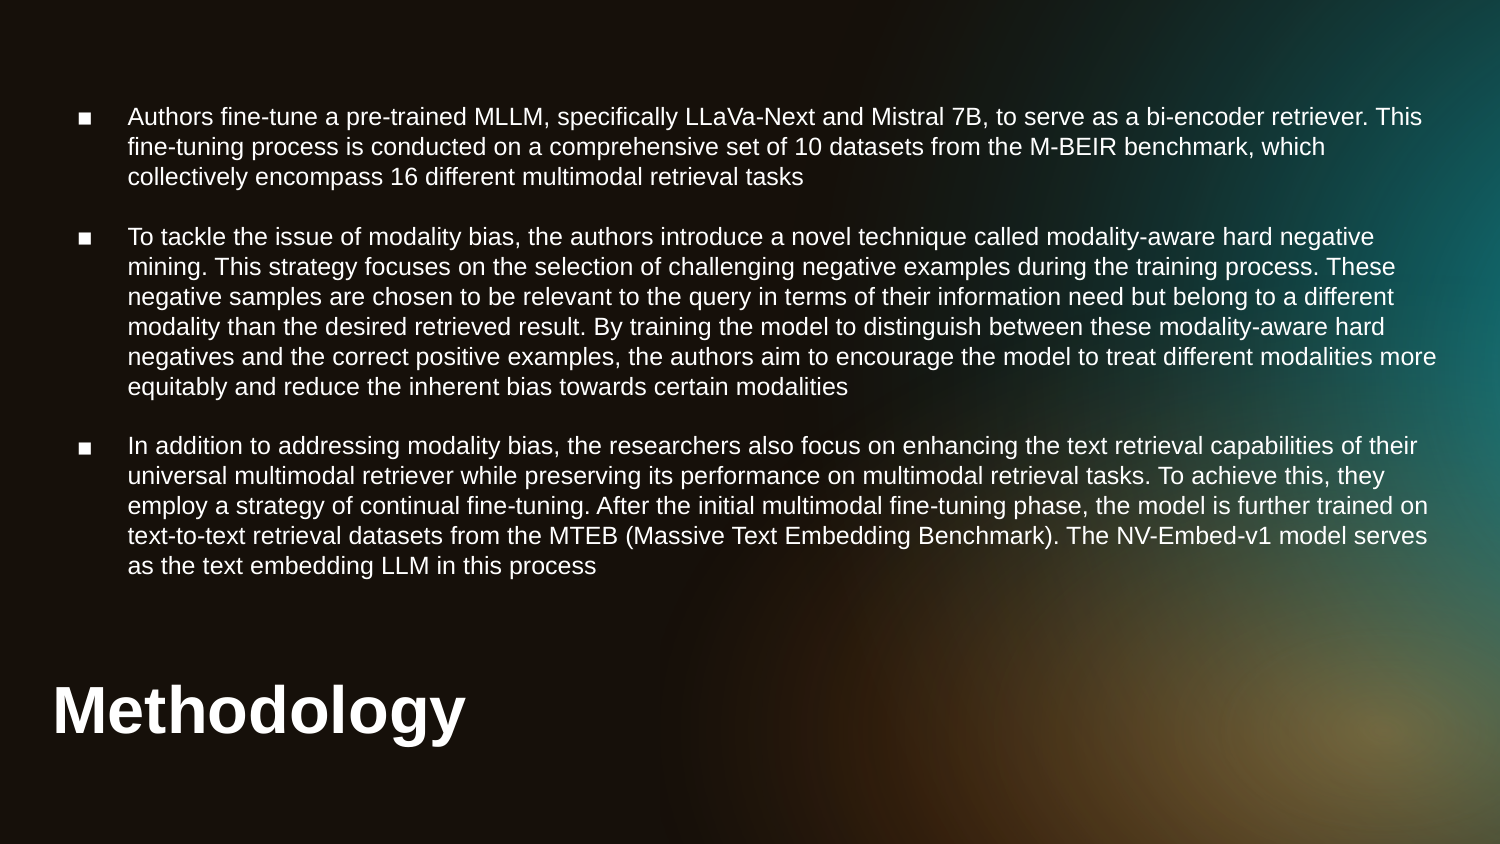

Authors fine-tune a pre-trained MLLM, specifically LLaVa-Next and Mistral 7B, to serve as a bi-encoder retriever. This fine-tuning process is conducted on a comprehensive set of 10 datasets from the M-BEIR benchmark, which collectively encompass 16 different multimodal retrieval tasks

To tackle the issue of modality bias, the authors introduce a novel technique called modality-aware hard negative mining. This strategy focuses on the selection of challenging negative examples during the training process. These negative samples are chosen to be relevant to the query in terms of their information need but belong to a different modality than the desired retrieved result. By training the model to distinguish between these modality-aware hard negatives and the correct positive examples, the authors aim to encourage the model to treat different modalities more equitably and reduce the inherent bias towards certain modalities

In addition to addressing modality bias, the researchers also focus on enhancing the text retrieval capabilities of their universal multimodal retriever while preserving its performance on multimodal retrieval tasks. To achieve this, they employ a strategy of continual fine-tuning. After the initial multimodal fine-tuning phase, the model is further trained on text-to-text retrieval datasets from the MTEB (Massive Text Embedding Benchmark). The NV-Embed-v1 model serves as the text embedding LLM in this process
# Methodology